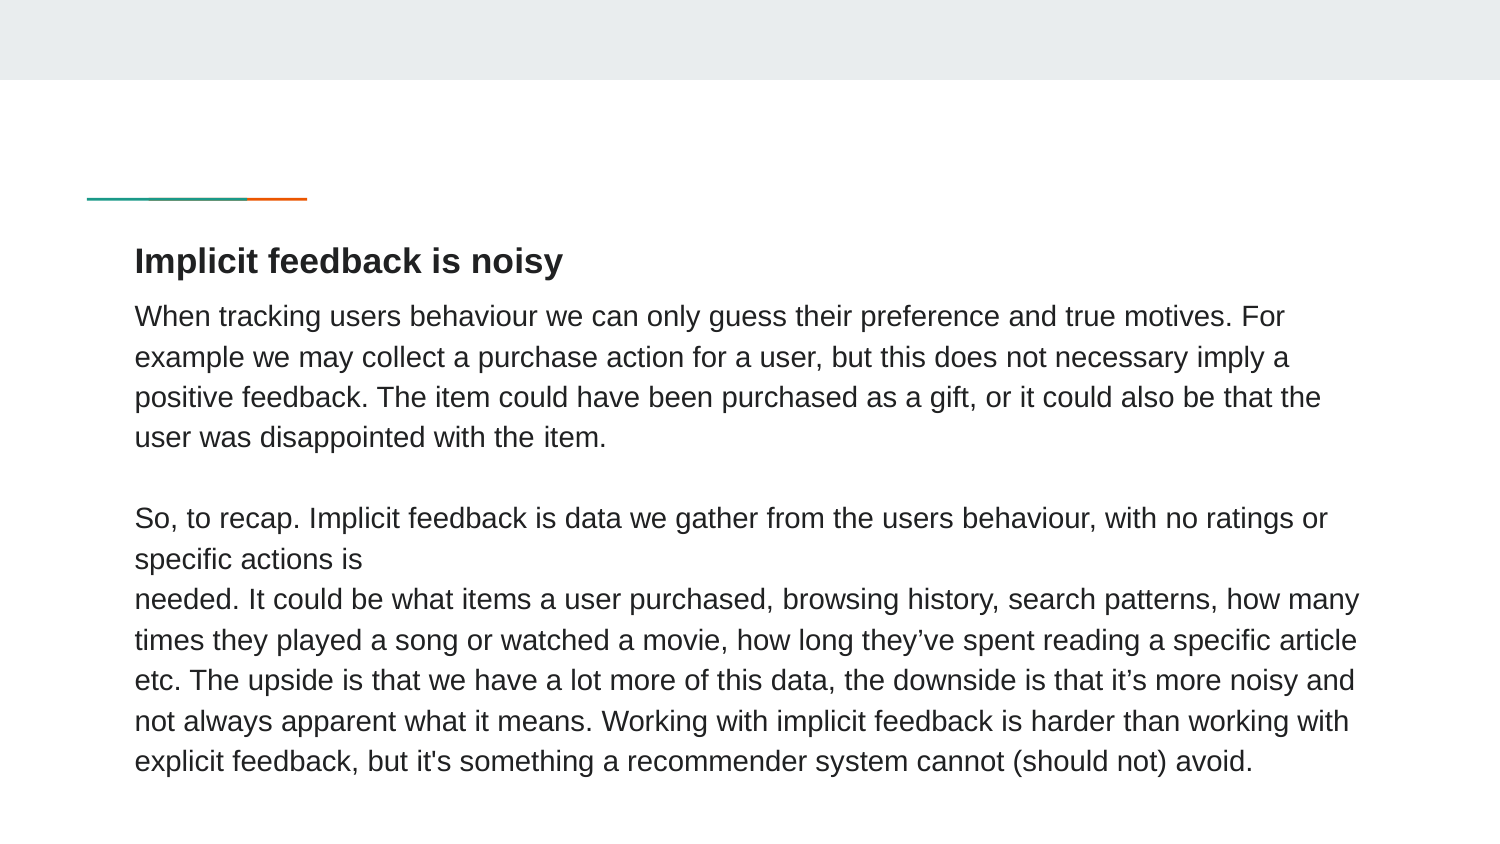

# Implicit feedback is noisy
When tracking users behaviour we can only guess their preference and true motives. For example we may collect a purchase action for a user, but this does not necessary imply a positive feedback. The item could have been purchased as a gift, or it could also be that the user was disappointed with the item.

So, to recap. Implicit feedback is data we gather from the users behaviour, with no ratings or specific actions is
needed. It could be what items a user purchased, browsing history, search patterns, how many times they played a song or watched a movie, how long they’ve spent reading a specific article etc. The upside is that we have a lot more of this data, the downside is that it’s more noisy and not always apparent what it means. Working with implicit feedback is harder than working with explicit feedback, but it's something a recommender system cannot (should not) avoid.